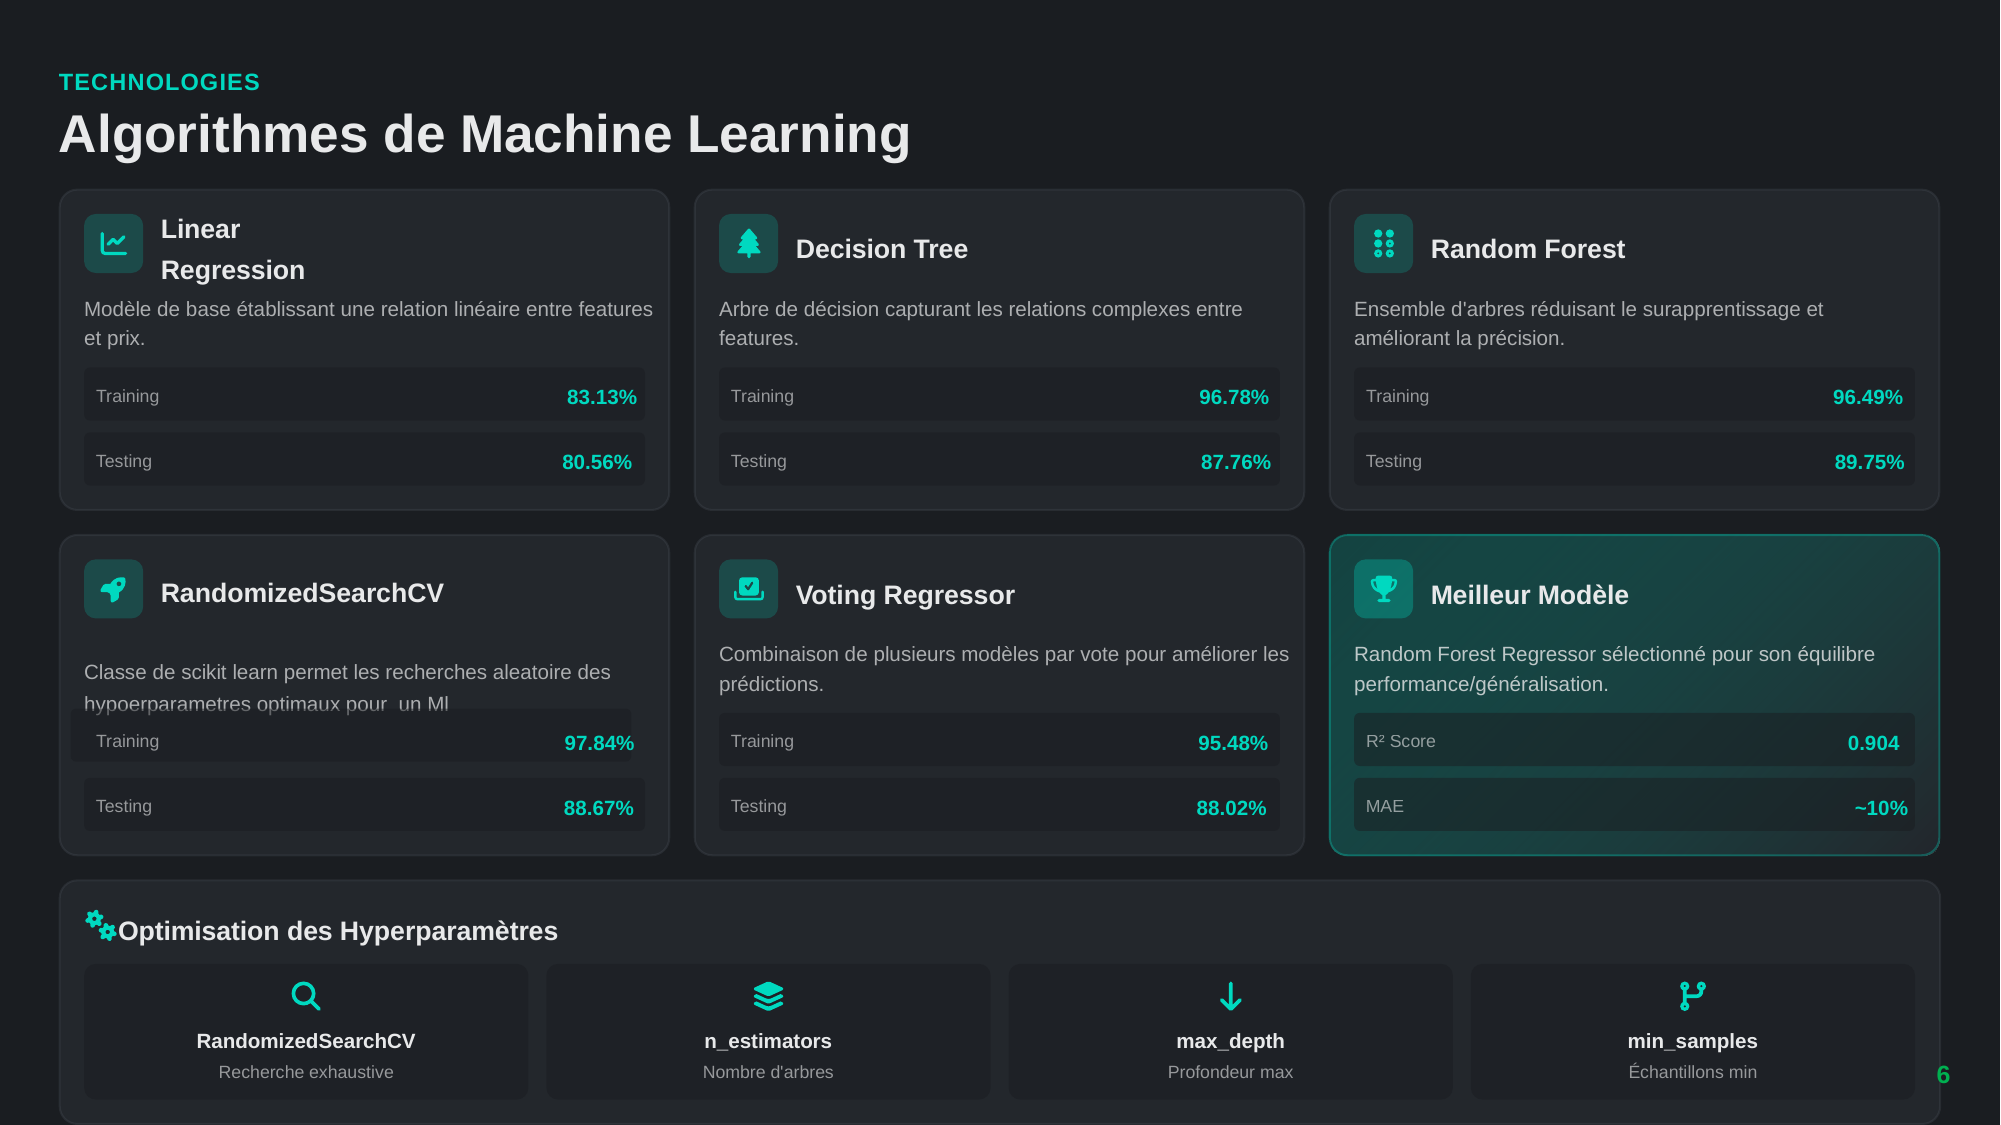

TECHNOLOGIES
Algorithmes de Machine Learning

Linear Regression
Decision Tree
Random Forest

Modèle de base établissant une relation linéaire entre features et prix.
Arbre de décision capturant les relations complexes entre features.
Ensemble d'arbres réduisant le surapprentissage et améliorant la précision.

83.13%
96.78%
96.49%
Training
Training
Training

80.56%
87.76%
89.75%
Testing
Testing
Testing

RandomizedSearchCV
Voting Regressor
Meilleur Modèle

Classe de scikit learn permet les recherches aleatoire des hypoerparametres optimaux pour  un Ml
Combinaison de plusieurs modèles par vote pour améliorer les prédictions.
Random Forest Regressor sélectionné pour son équilibre performance/généralisation.

97.84%
95.48%
0.904
Training
Training
R² Score

88.67%
88.02%
~10%
Testing
Testing
MAE

Optimisation des Hyperparamètres

RandomizedSearchCV
n_estimators
max_depth
min_samples
6
Recherche exhaustive
Nombre d'arbres
Profondeur max
Échantillons min